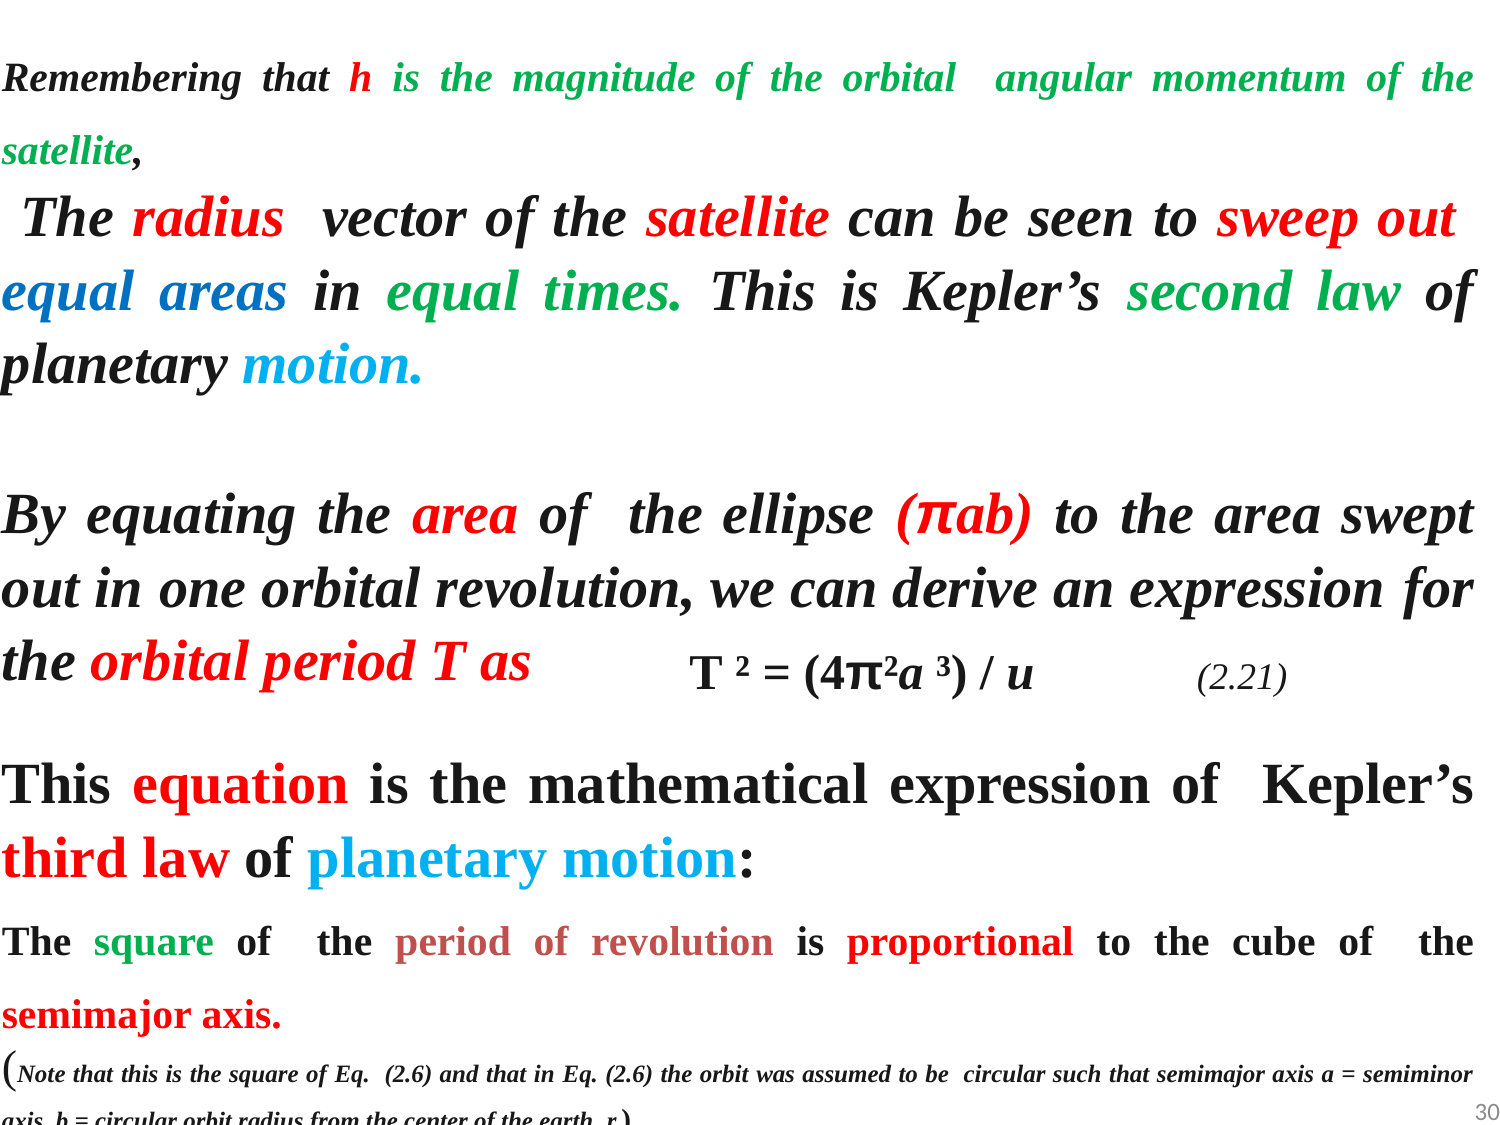

Remembering that h is the magnitude of the orbital  angular momentum of the satellite,
 The radius  vector of the satellite can be seen to sweep out  equal areas in equal times. This is Kepler’s second law of planetary motion.

By equating the area of  the ellipse (πab) to the area swept out in one orbital revolution, we can derive an expression for the orbital period T as

This equation is the mathematical expression of  Kepler’s third law of planetary motion:
The square of  the period of revolution is proportional to the cube of  the semimajor axis.
(Note that this is the square of Eq.  (2.6) and that in Eq. (2.6) the orbit was assumed to be  circular such that semimajor axis a = semiminor axis, b = circular orbit radius from the center of the earth  r.)

T ² = (4π²a ³) / u             (2.21)
30